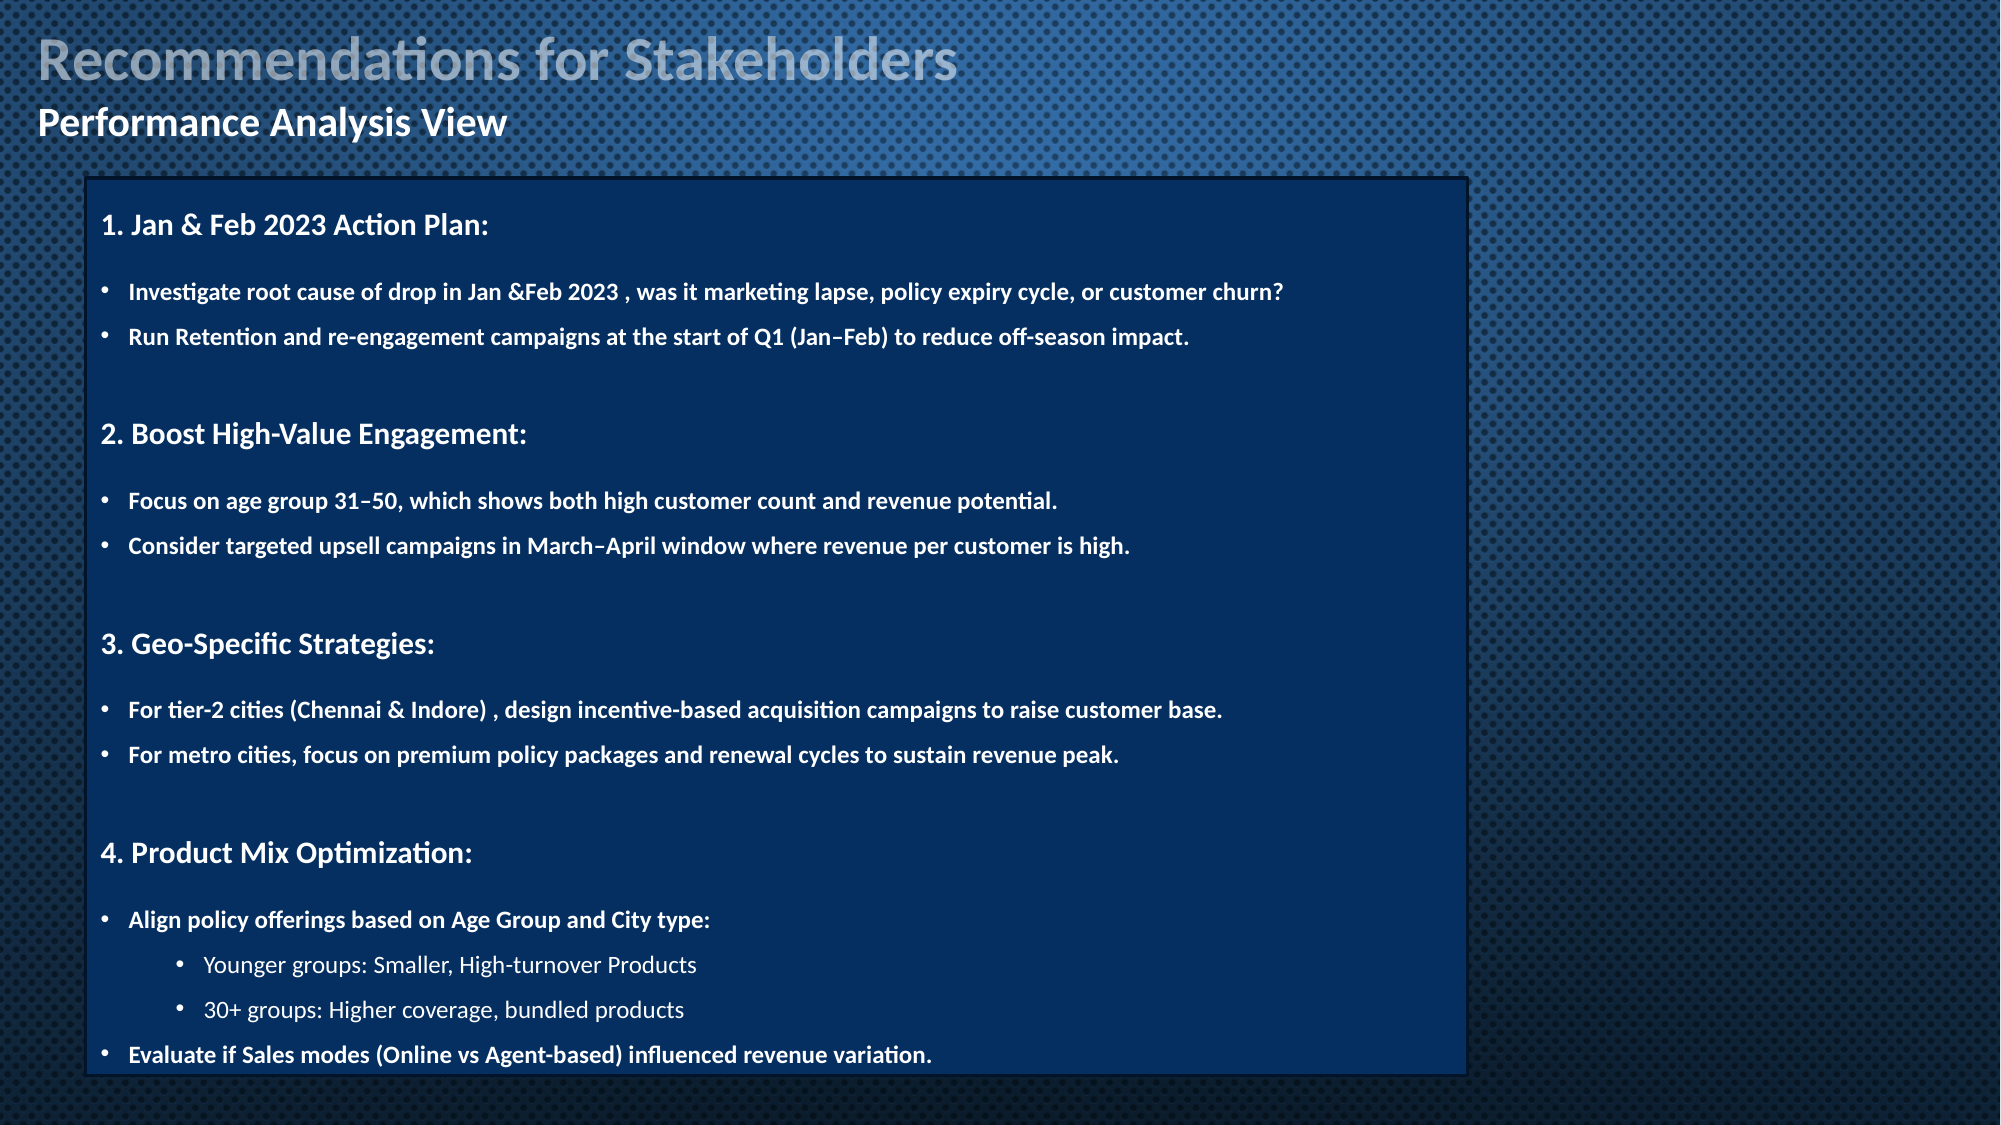

Recommendations for Stakeholders
Performance Analysis View
1. Jan & Feb 2023 Action Plan:

Investigate root cause of drop in Jan &Feb 2023 , was it marketing lapse, policy expiry cycle, or customer churn?
Run Retention and re-engagement campaigns at the start of Q1 (Jan–Feb) to reduce off-season impact.

2. Boost High-Value Engagement:

Focus on age group 31–50, which shows both high customer count and revenue potential.
Consider targeted upsell campaigns in March–April window where revenue per customer is high.

3. Geo-Specific Strategies:

For tier-2 cities (Chennai & Indore) , design incentive-based acquisition campaigns to raise customer base.
For metro cities, focus on premium policy packages and renewal cycles to sustain revenue peak.

4. Product Mix Optimization:

Align policy offerings based on Age Group and City type:
Younger groups: Smaller, High-turnover Products
30+ groups: Higher coverage, bundled products
Evaluate if Sales modes (Online vs Agent-based) influenced revenue variation.